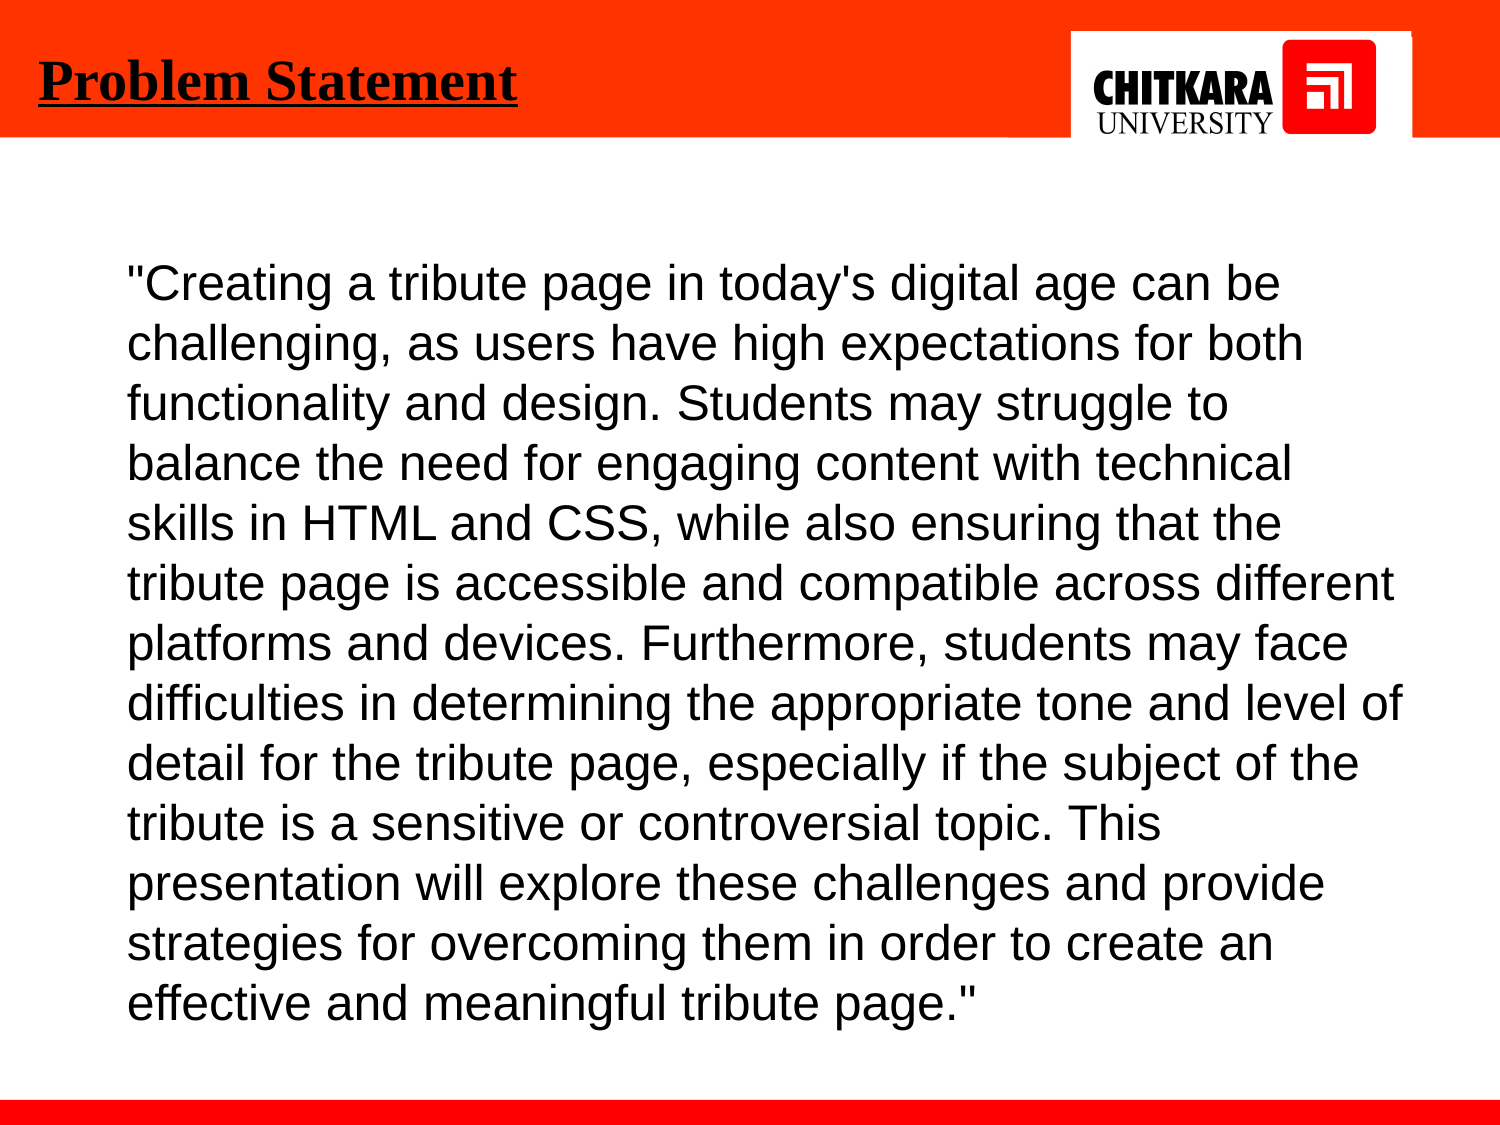

Problem Statement

"Creating a tribute page in today's digital age can be challenging, as users have high expectations for both functionality and design. Students may struggle to balance the need for engaging content with technical skills in HTML and CSS, while also ensuring that the tribute page is accessible and compatible across different platforms and devices. Furthermore, students may face difficulties in determining the appropriate tone and level of detail for the tribute page, especially if the subject of the tribute is a sensitive or controversial topic. This presentation will explore these challenges and provide strategies for overcoming them in order to create an effective and meaningful tribute page."